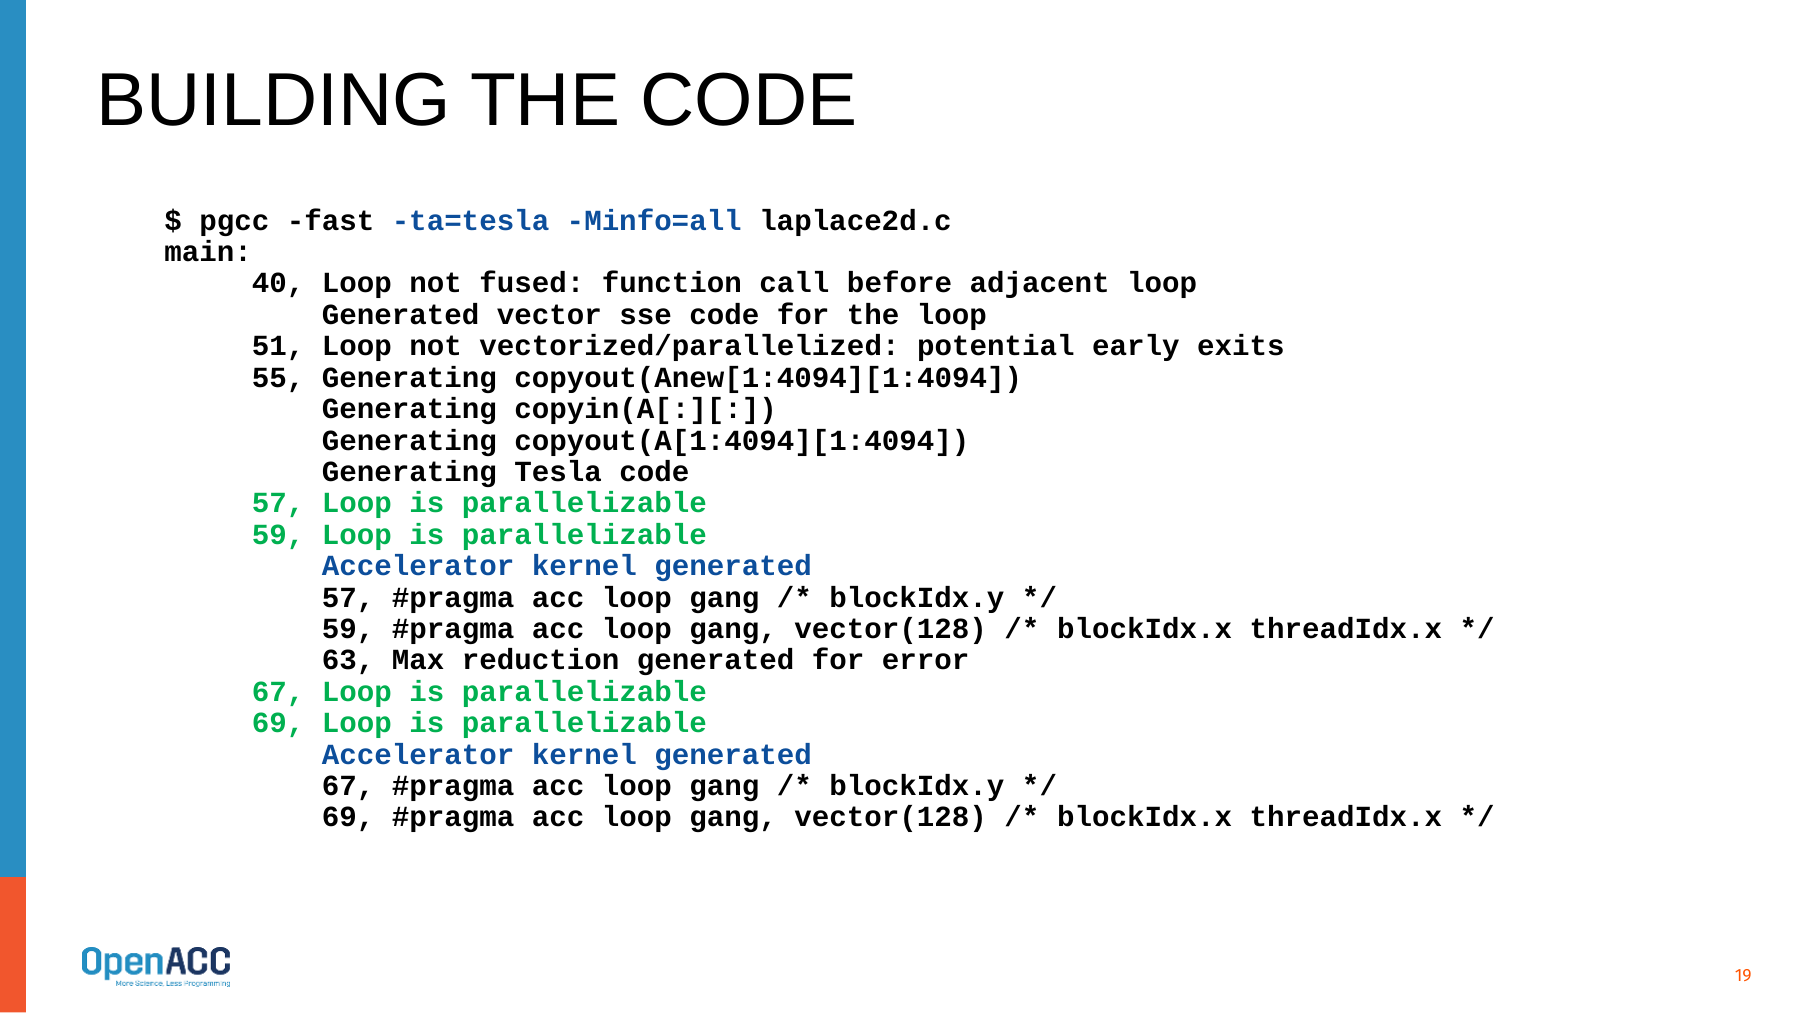

# Building the code
$ pgcc -fast -ta=tesla -Minfo=all laplace2d.c
main:
     40, Loop not fused: function call before adjacent loop
         Generated vector sse code for the loop
     51, Loop not vectorized/parallelized: potential early exits
     55, Generating copyout(Anew[1:4094][1:4094])
         Generating copyin(A[:][:])
         Generating copyout(A[1:4094][1:4094])
         Generating Tesla code
     57, Loop is parallelizable
     59, Loop is parallelizable
         Accelerator kernel generated
         57, #pragma acc loop gang /* blockIdx.y */
         59, #pragma acc loop gang, vector(128) /* blockIdx.x threadIdx.x */
         63, Max reduction generated for error
     67, Loop is parallelizable
     69, Loop is parallelizable
         Accelerator kernel generated
         67, #pragma acc loop gang /* blockIdx.y */
         69, #pragma acc loop gang, vector(128) /* blockIdx.x threadIdx.x */

19